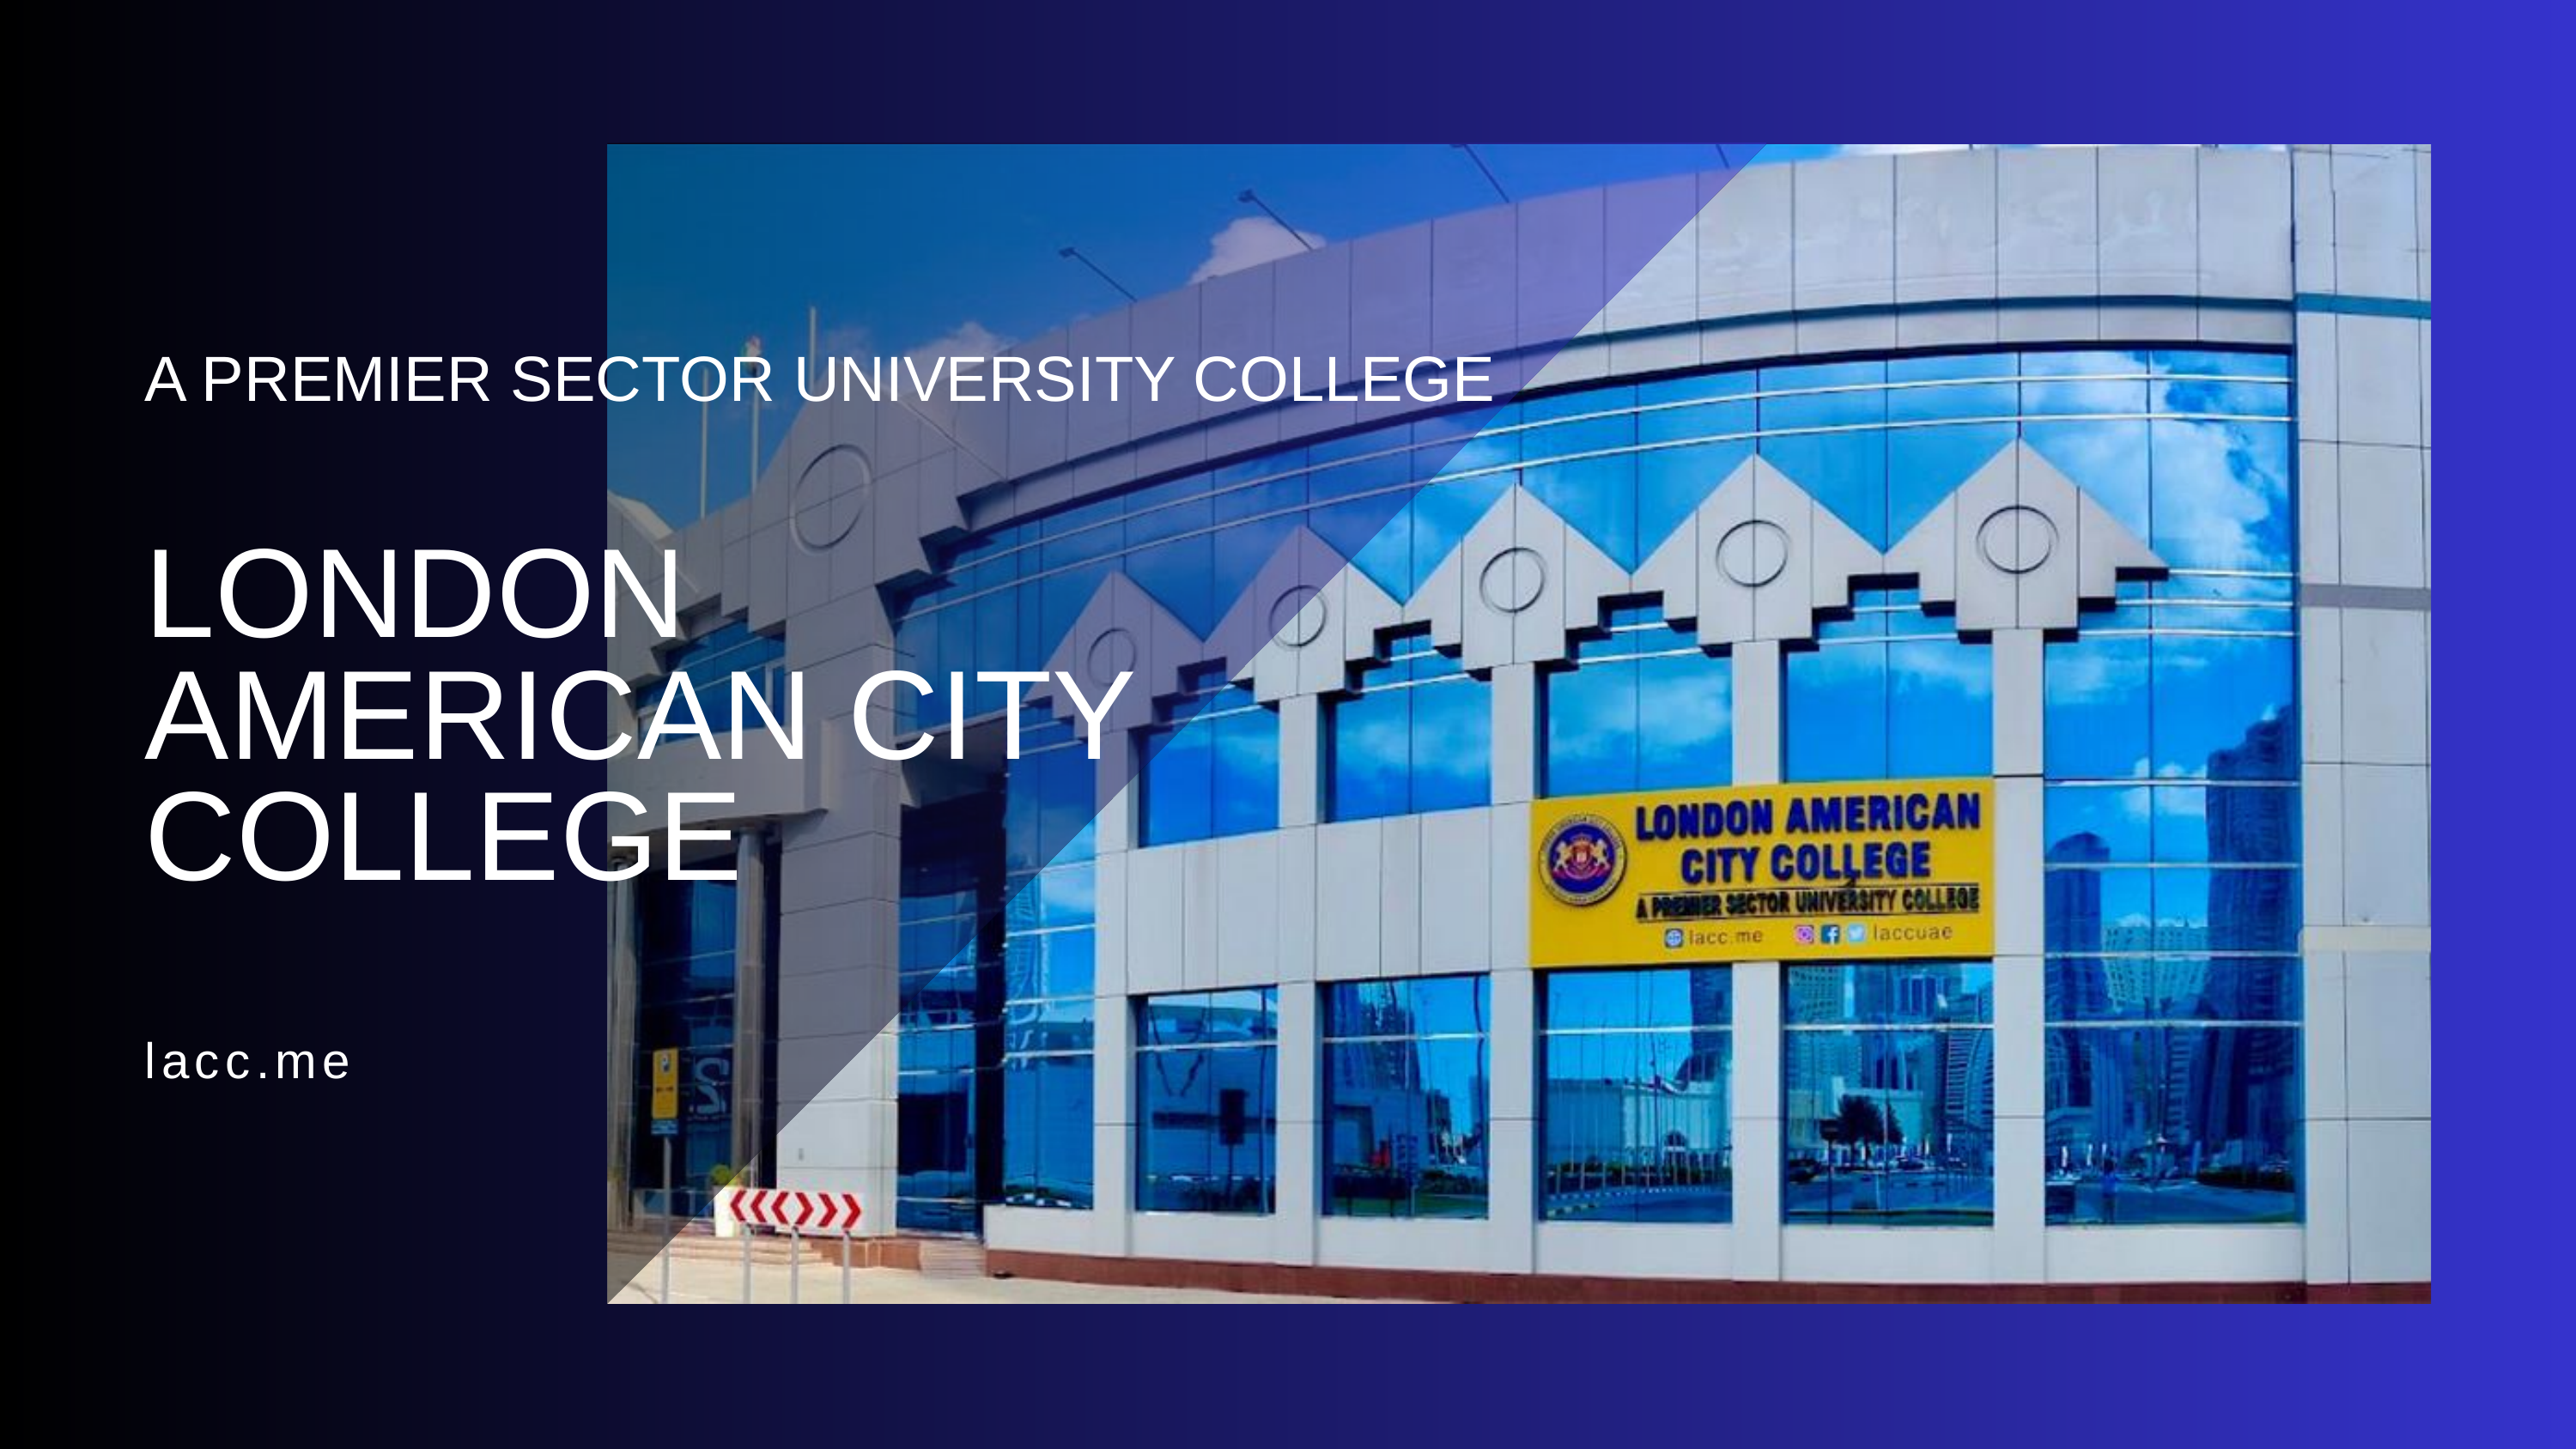

A PREMIER SECTOR UNIVERSITY COLLEGE
LONDON AMERICAN CITY COLLEGE
lacc.me